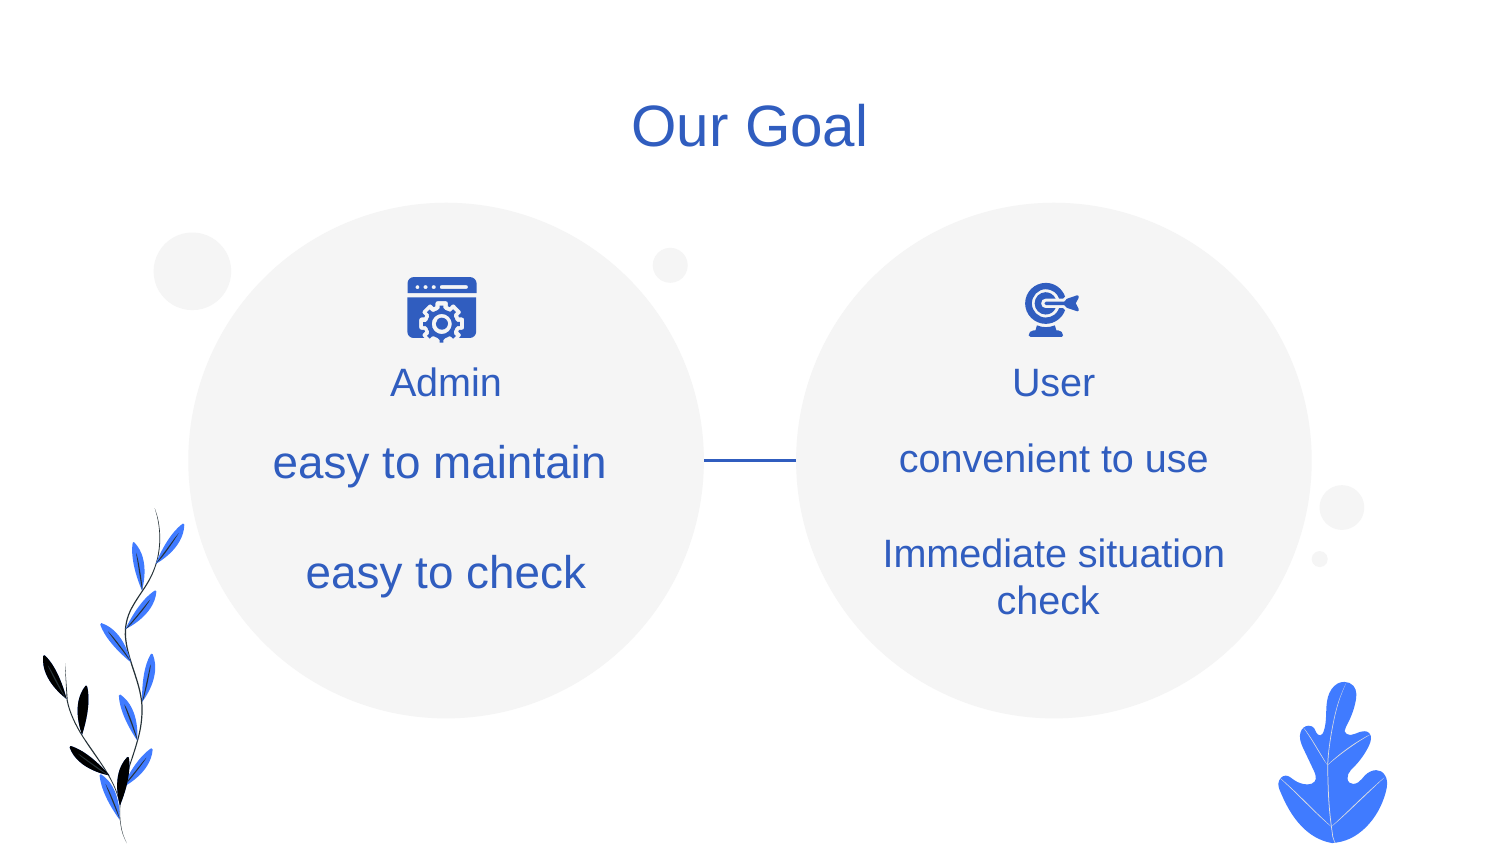

# Our Goal

Admin
User
easy to maintain

easy to check
convenient to use

Immediate situation check